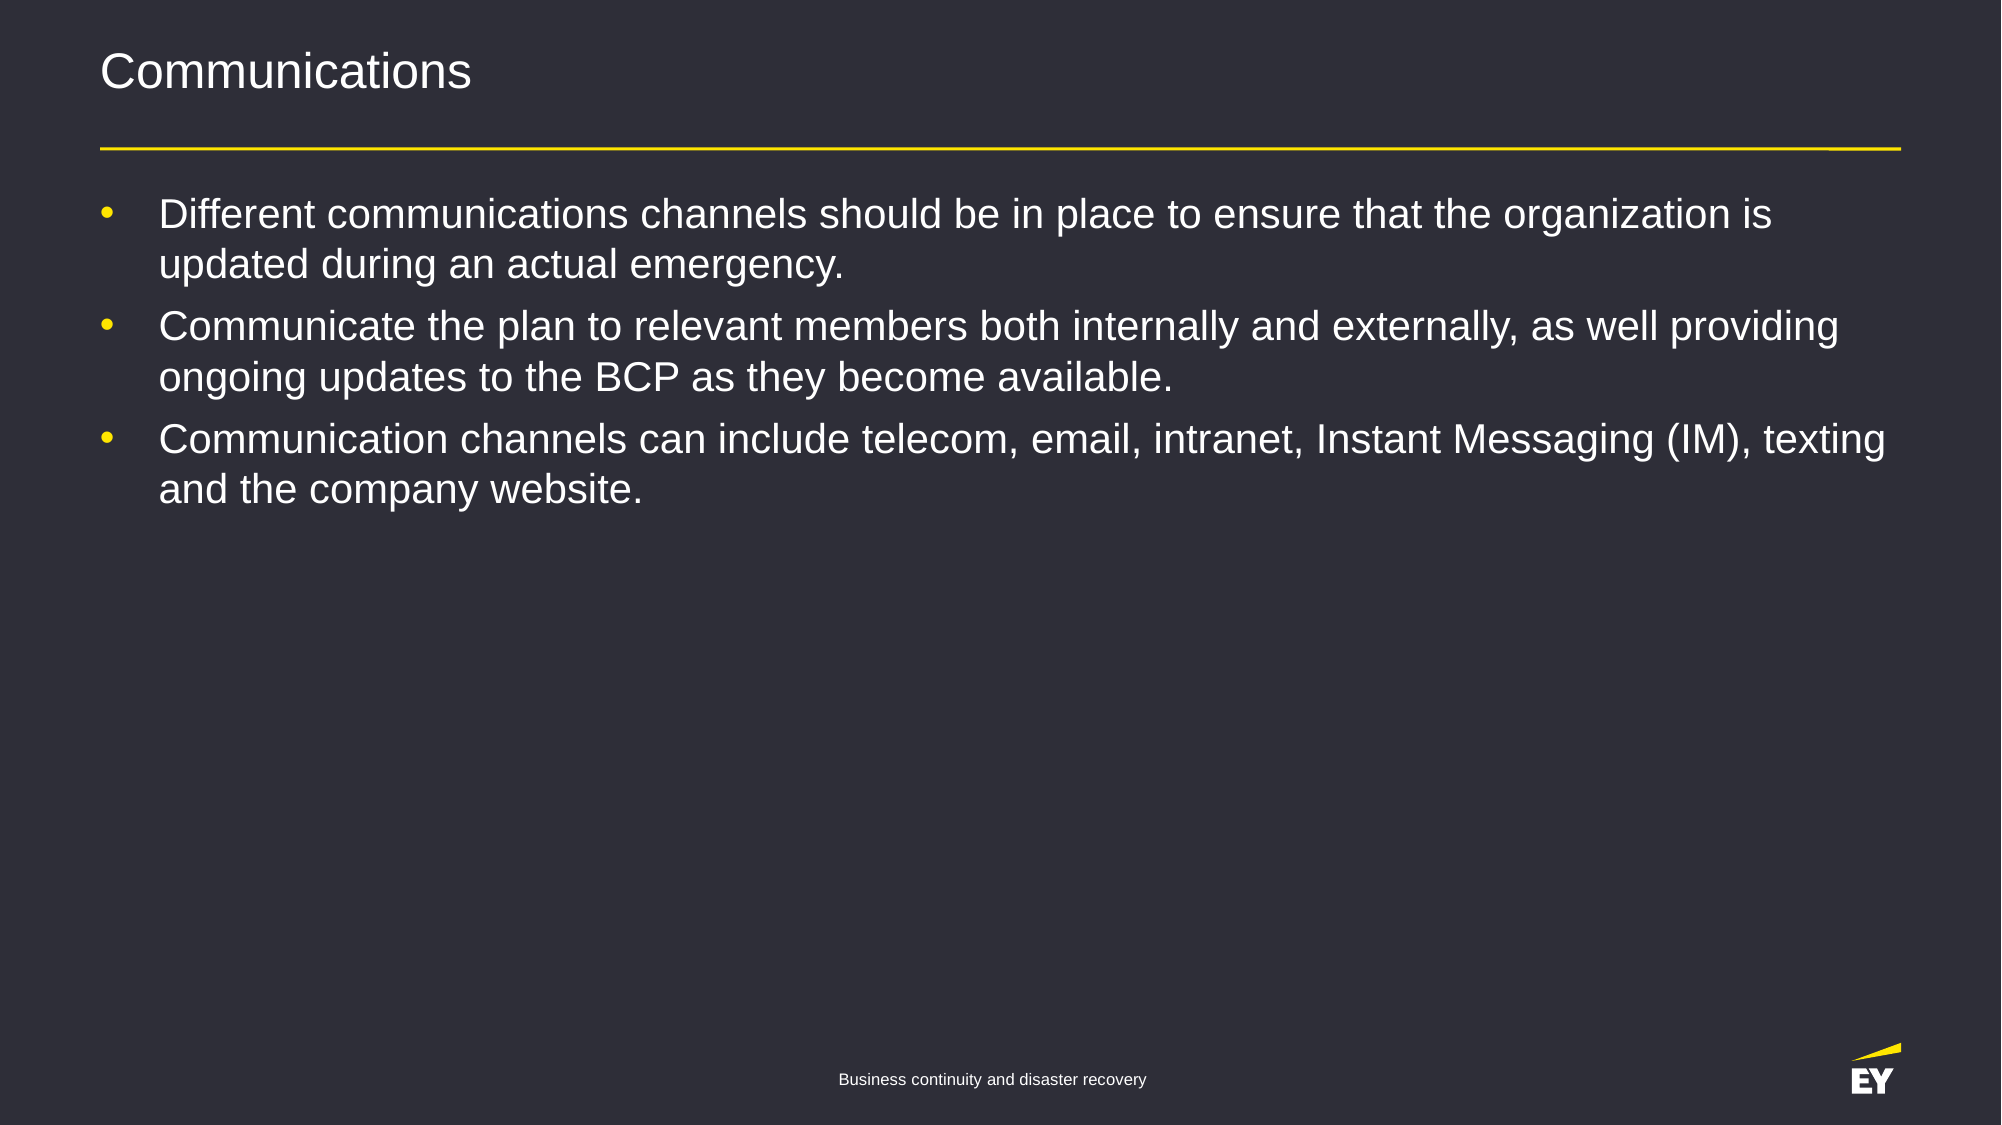

# Communications

Different communications channels should be in place to ensure that the organization is updated during an actual emergency.
Communicate the plan to relevant members both internally and externally, as well providing ongoing updates to the BCP as they become available.
Communication channels can include telecom, email, intranet, Instant Messaging (IM), texting and the company website.